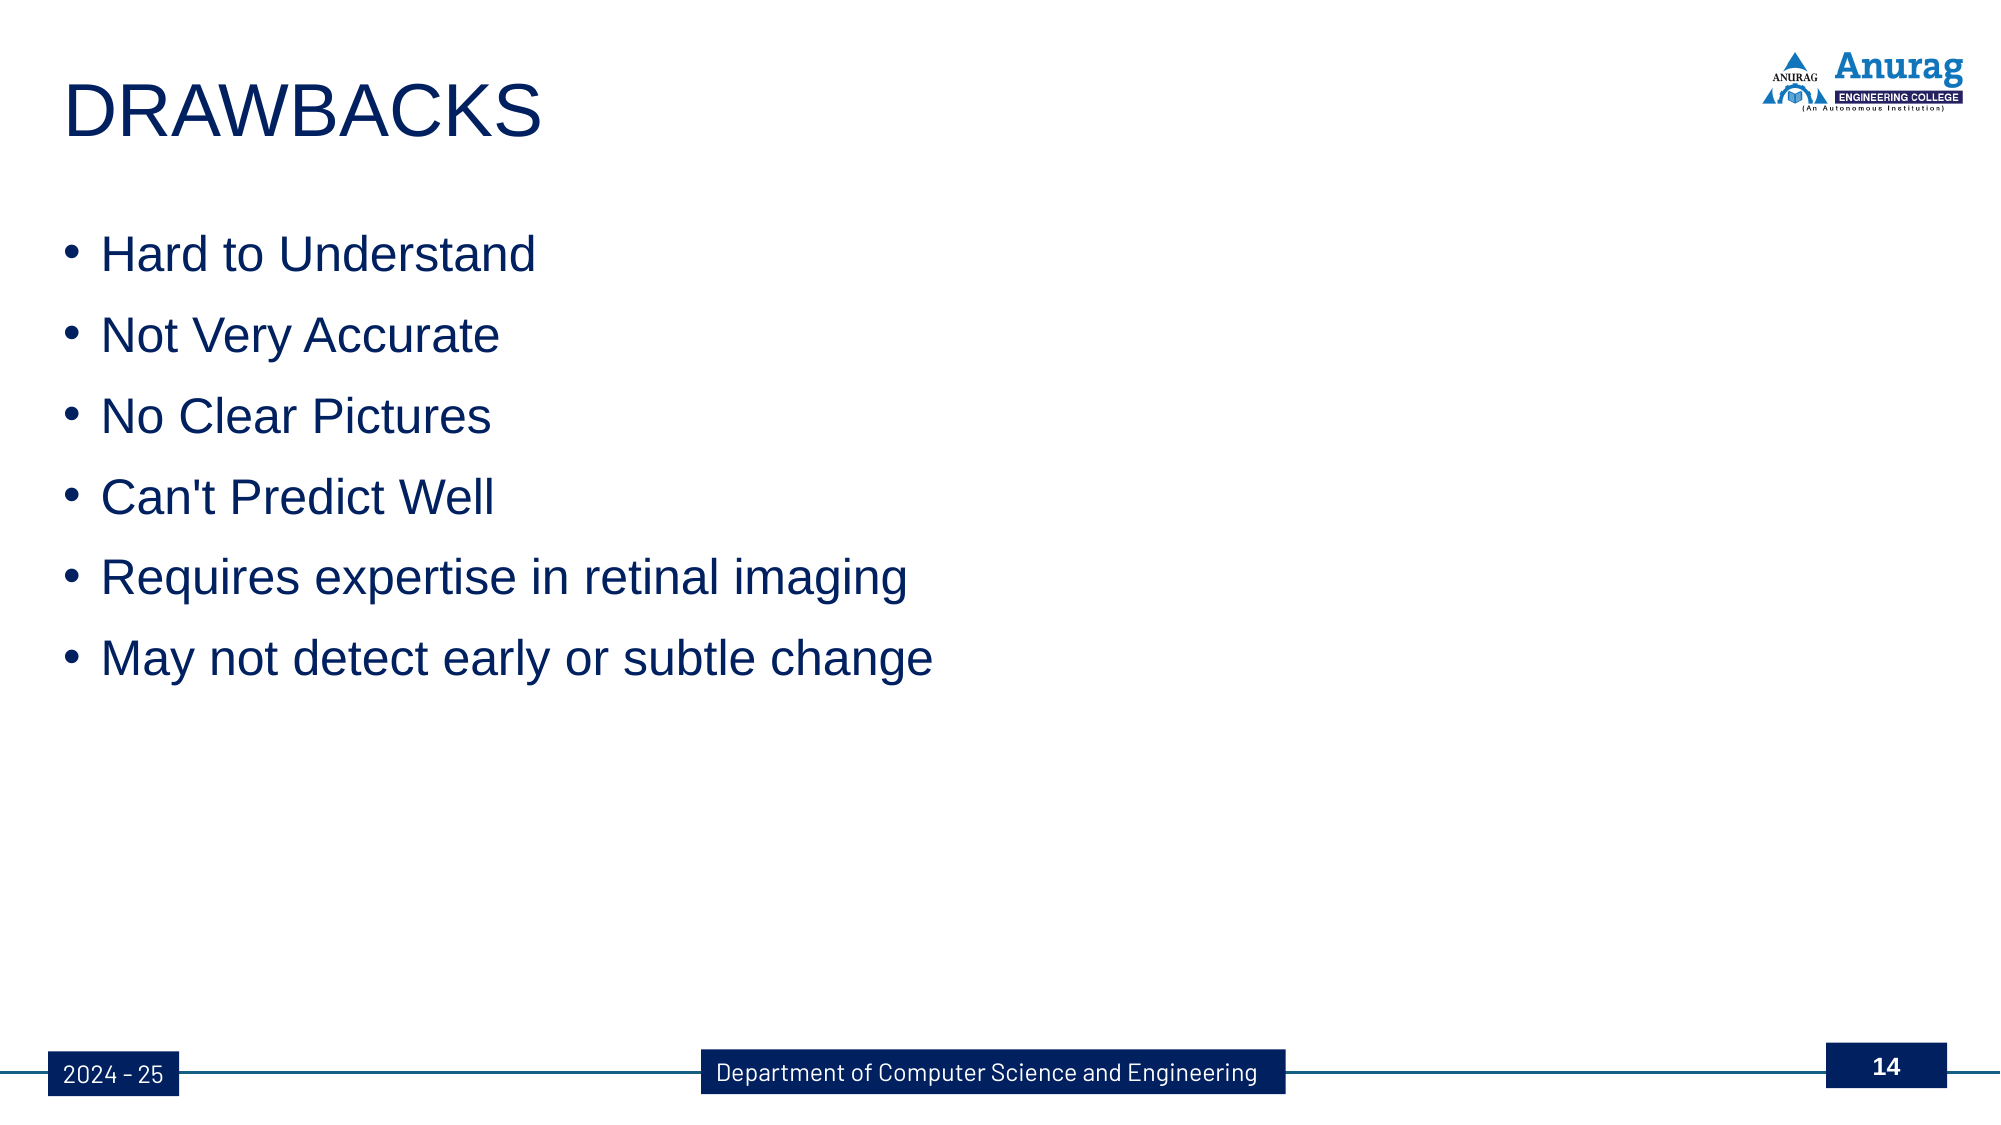

# DRAWBACKS
Hard to Understand
Not Very Accurate
No Clear Pictures
Can't Predict Well
Requires expertise in retinal imaging
May not detect early or subtle change

14